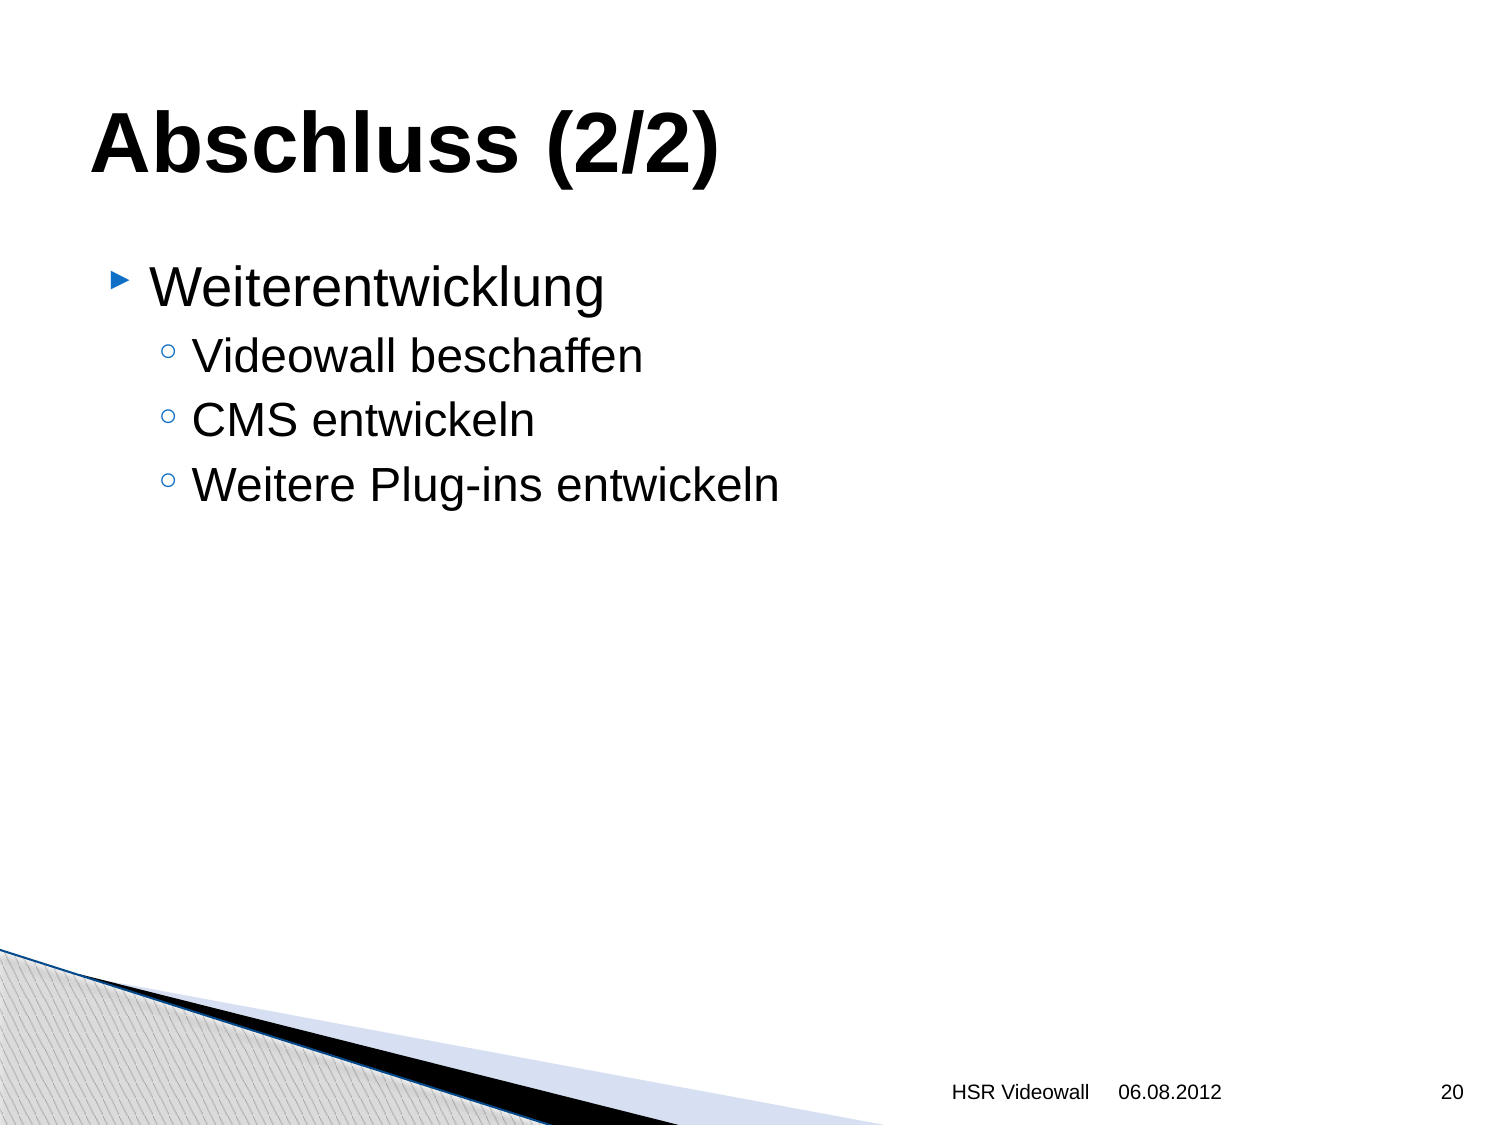

# Abschluss (2/2)
Weiterentwicklung
Videowall beschaffen
CMS entwickeln
Weitere Plug-ins entwickeln
HSR Videowall
06.08.2012
20